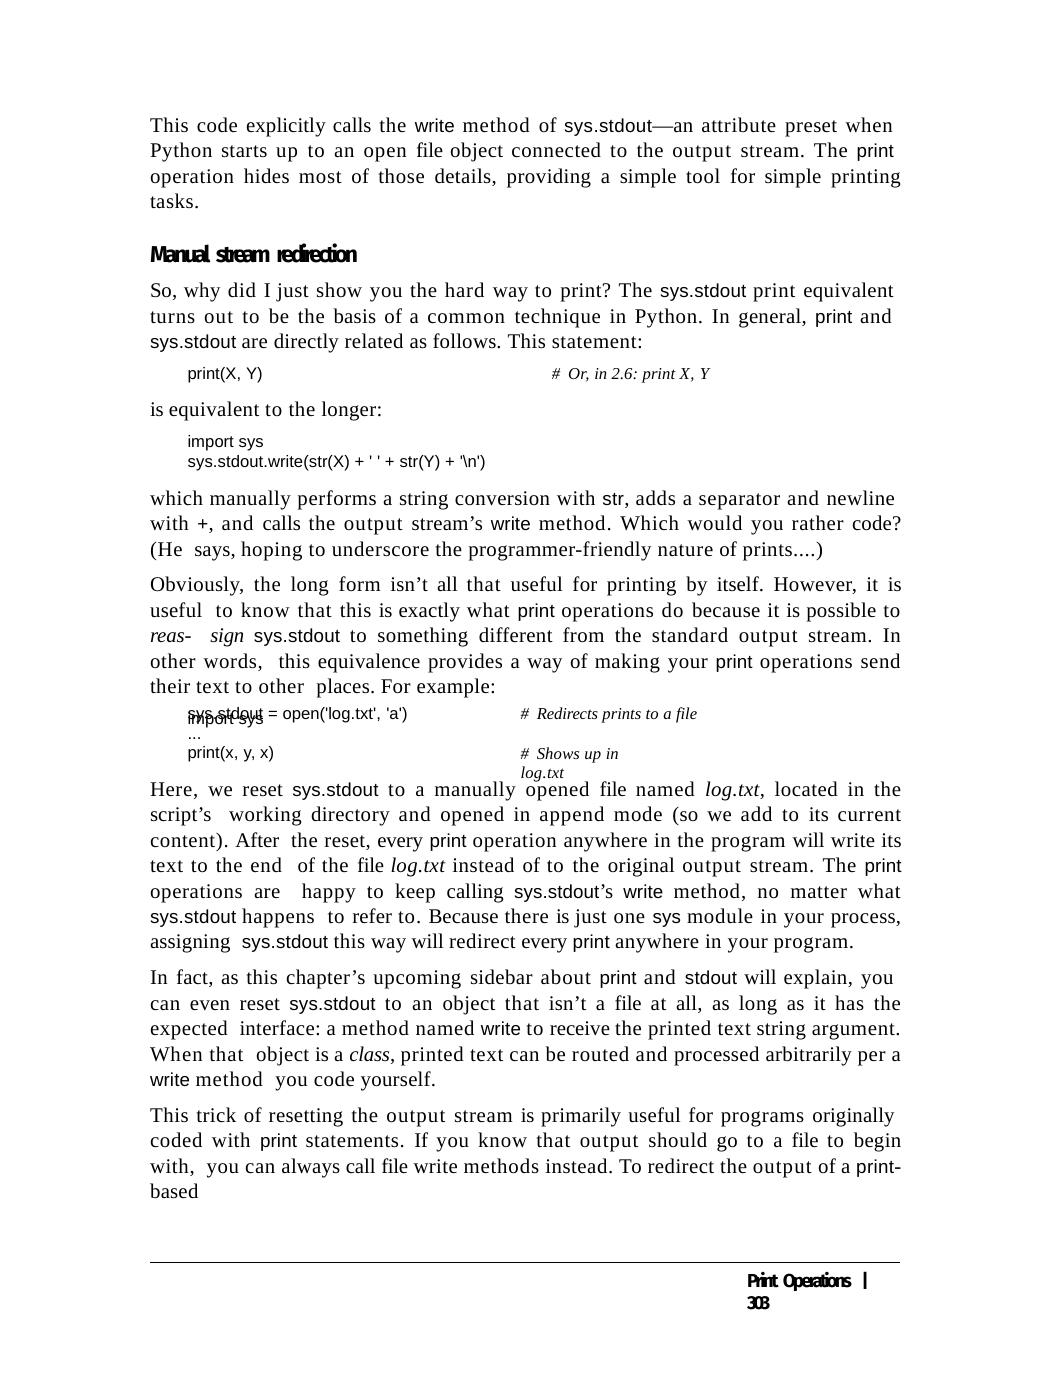

This code explicitly calls the write method of sys.stdout—an attribute preset when  Python starts up to an open file object connected to the output stream. The print  operation hides most of those details, providing a simple tool for simple printing tasks.

Manual stream redirection
So, why did I just show you the hard way to print? The sys.stdout print equivalent  turns out to be the basis of a common technique in Python. In general, print and  sys.stdout are directly related as follows. This statement:
print(X, Y)	# Or, in 2.6: print X, Y
is equivalent to the longer:
import sys
sys.stdout.write(str(X) + ' ' + str(Y) + '\n')
which manually performs a string conversion with str, adds a separator and newline  with +, and calls the output stream’s write method. Which would you rather code? (He  says, hoping to underscore the programmer-friendly nature of prints....)
Obviously, the long form isn’t all that useful for printing by itself. However, it is useful  to know that this is exactly what print operations do because it is possible to reas-  sign sys.stdout to something different from the standard output stream. In other words,  this equivalence provides a way of making your print operations send their text to other  places. For example:
import sys
sys.stdout = open('log.txt', 'a')
...
print(x, y, x)
# Redirects prints to a file
# Shows up in log.txt
Here, we reset sys.stdout to a manually opened file named log.txt, located in the script’s  working directory and opened in append mode (so we add to its current content). After  the reset, every print operation anywhere in the program will write its text to the end  of the file log.txt instead of to the original output stream. The print operations are  happy to keep calling sys.stdout’s write method, no matter what sys.stdout happens  to refer to. Because there is just one sys module in your process, assigning  sys.stdout this way will redirect every print anywhere in your program.
In fact, as this chapter’s upcoming sidebar about print and stdout will explain, you  can even reset sys.stdout to an object that isn’t a file at all, as long as it has the expected  interface: a method named write to receive the printed text string argument. When that  object is a class, printed text can be routed and processed arbitrarily per a write method  you code yourself.
This trick of resetting the output stream is primarily useful for programs originally  coded with print statements. If you know that output should go to a file to begin with,  you can always call file write methods instead. To redirect the output of a print-based

Print Operations  |  303